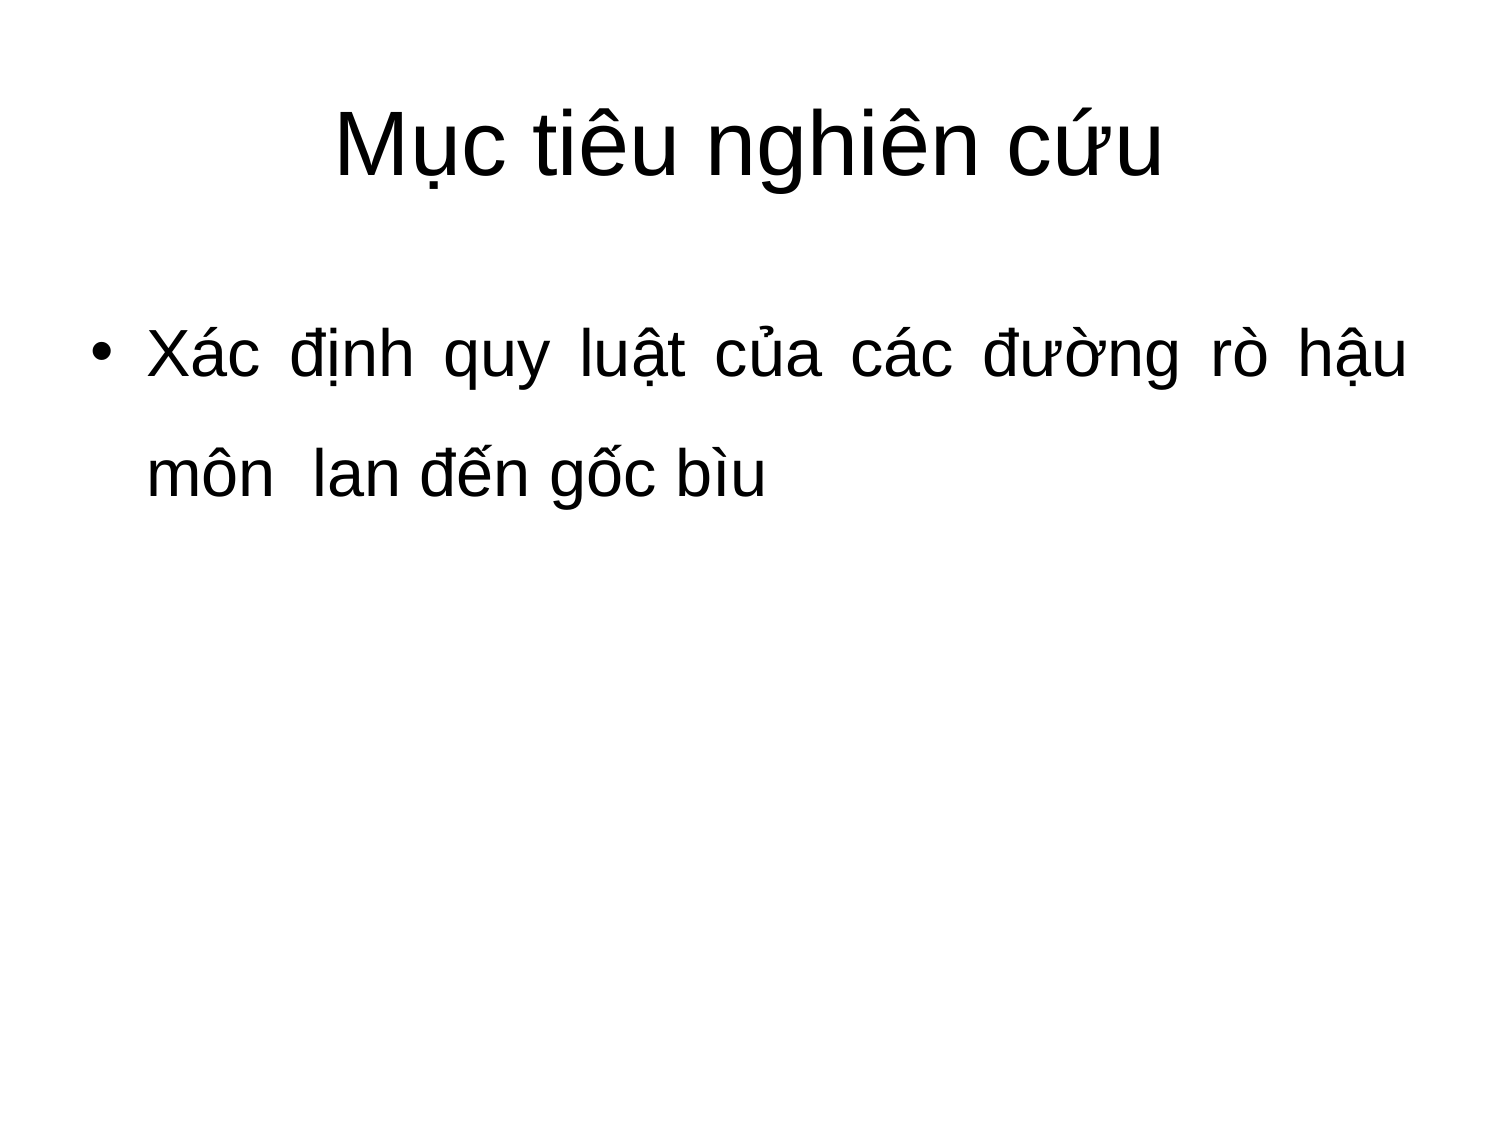

# Mục tiêu nghiên cứu
Xác định quy luật của các đường rò hậu môn  lan đến gốc bìu